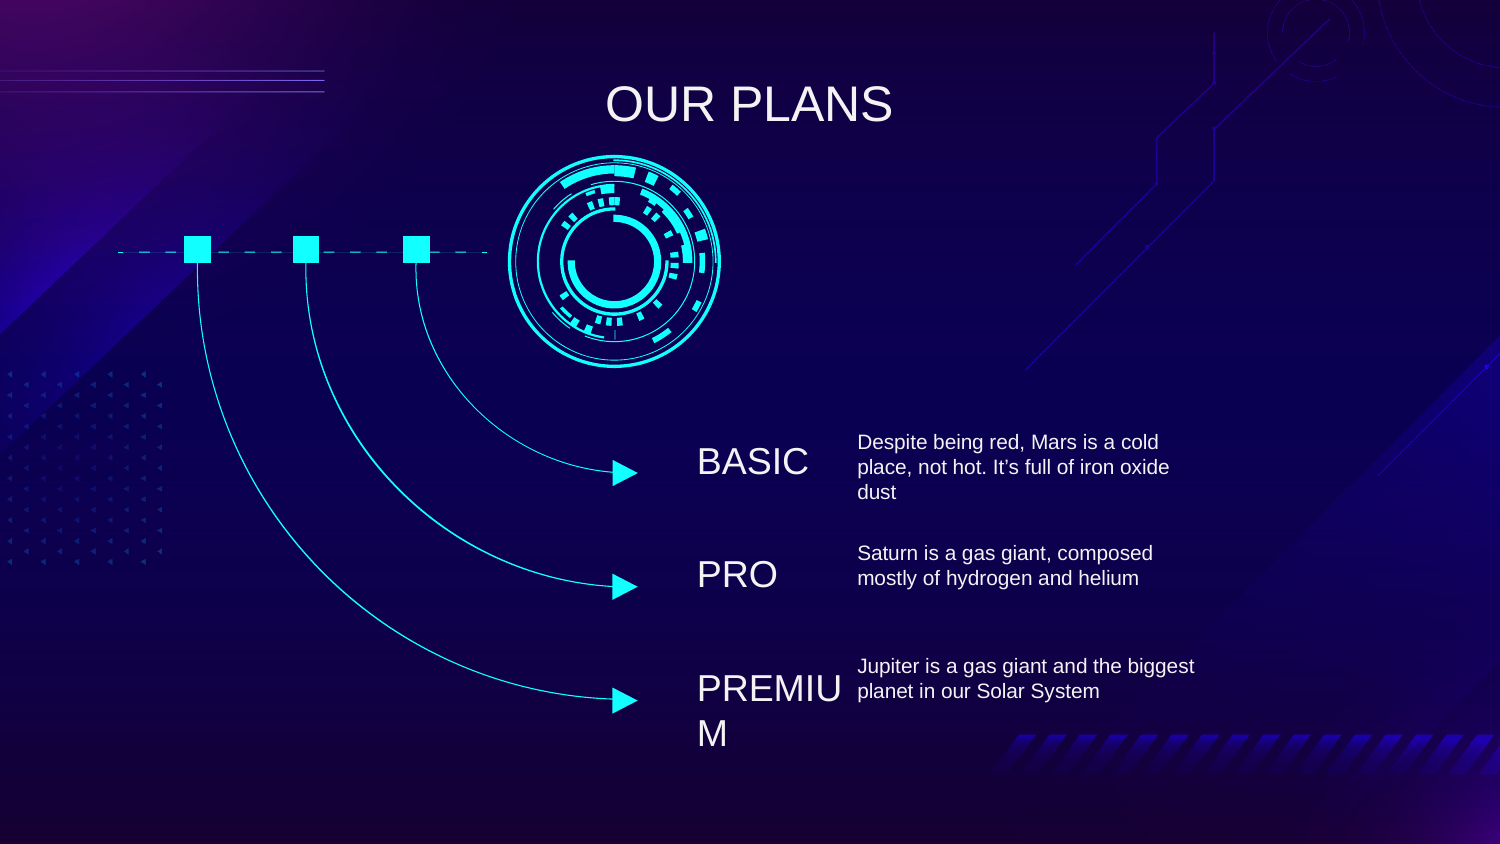

# OUR PLANS

Despite being red, Mars is a cold place, not hot. It’s full of iron oxide dust
BASIC
Saturn is a gas giant, composed mostly of hydrogen and helium
PRO
Jupiter is a gas giant and the biggest planet in our Solar System
PREMIUM